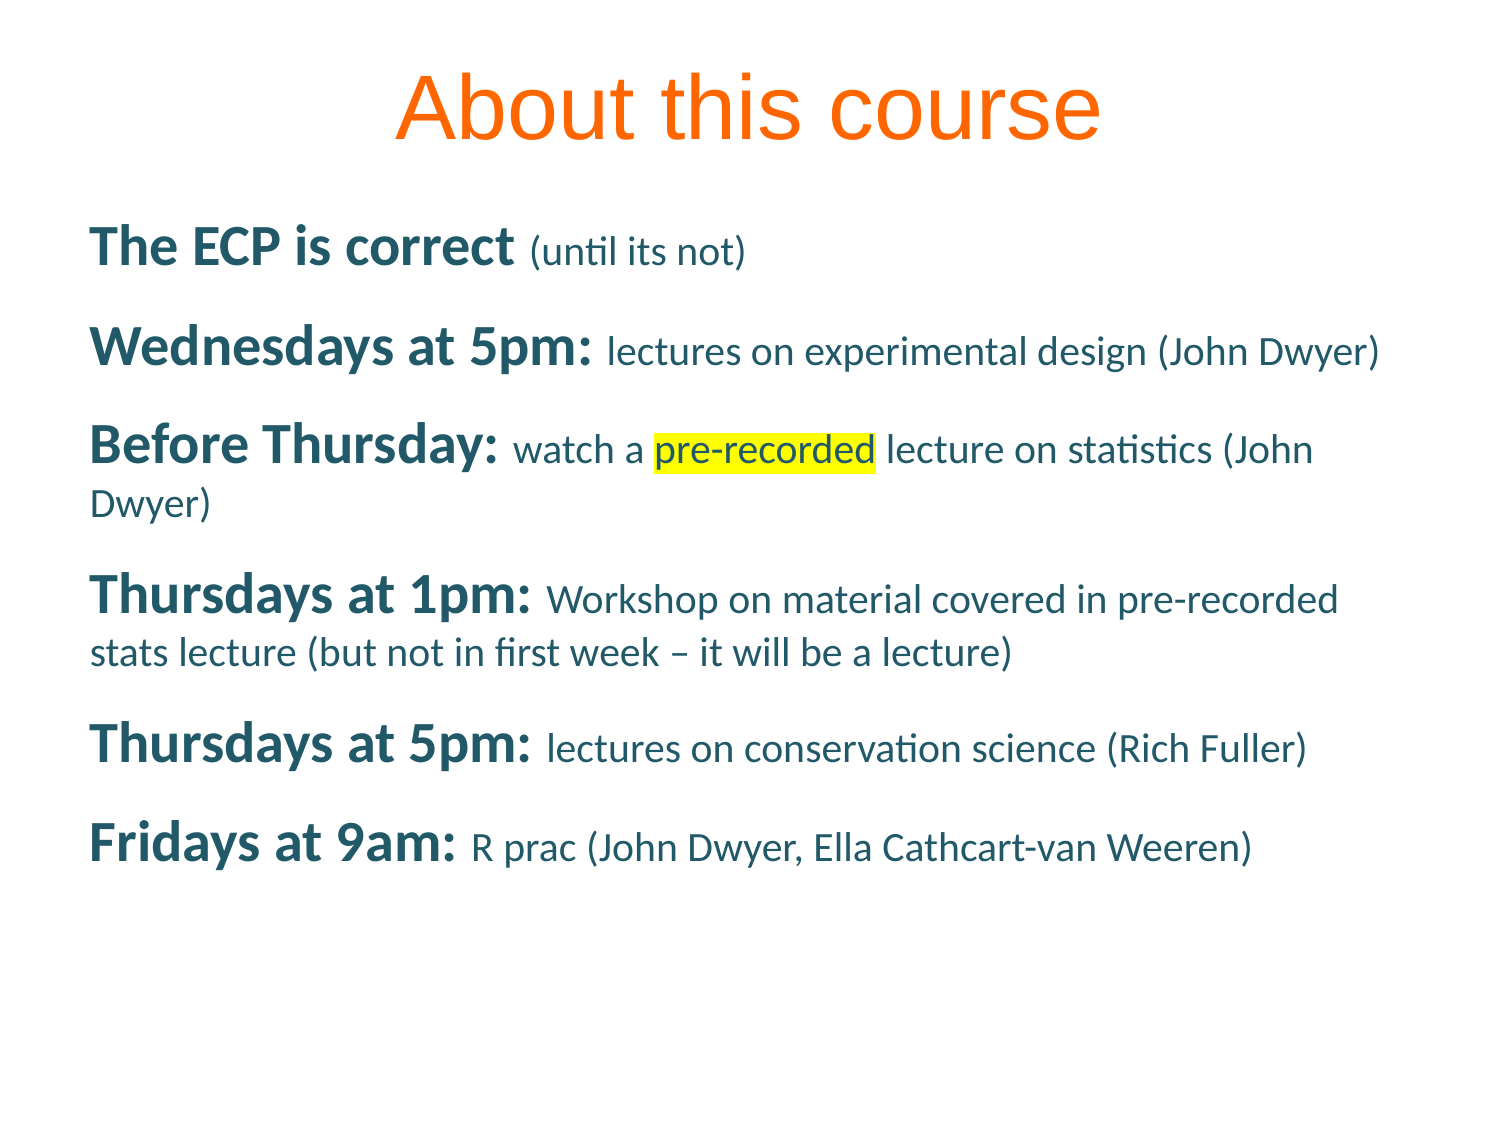

About this course
The ECP is correct (until its not)
Wednesdays at 5pm: lectures on experimental design (John Dwyer)
Before Thursday: watch a pre-recorded lecture on statistics (John Dwyer)
Thursdays at 1pm: Workshop on material covered in pre-recorded stats lecture (but not in first week – it will be a lecture)
Thursdays at 5pm: lectures on conservation science (Rich Fuller)
Fridays at 9am: R prac (John Dwyer, Ella Cathcart-van Weeren)